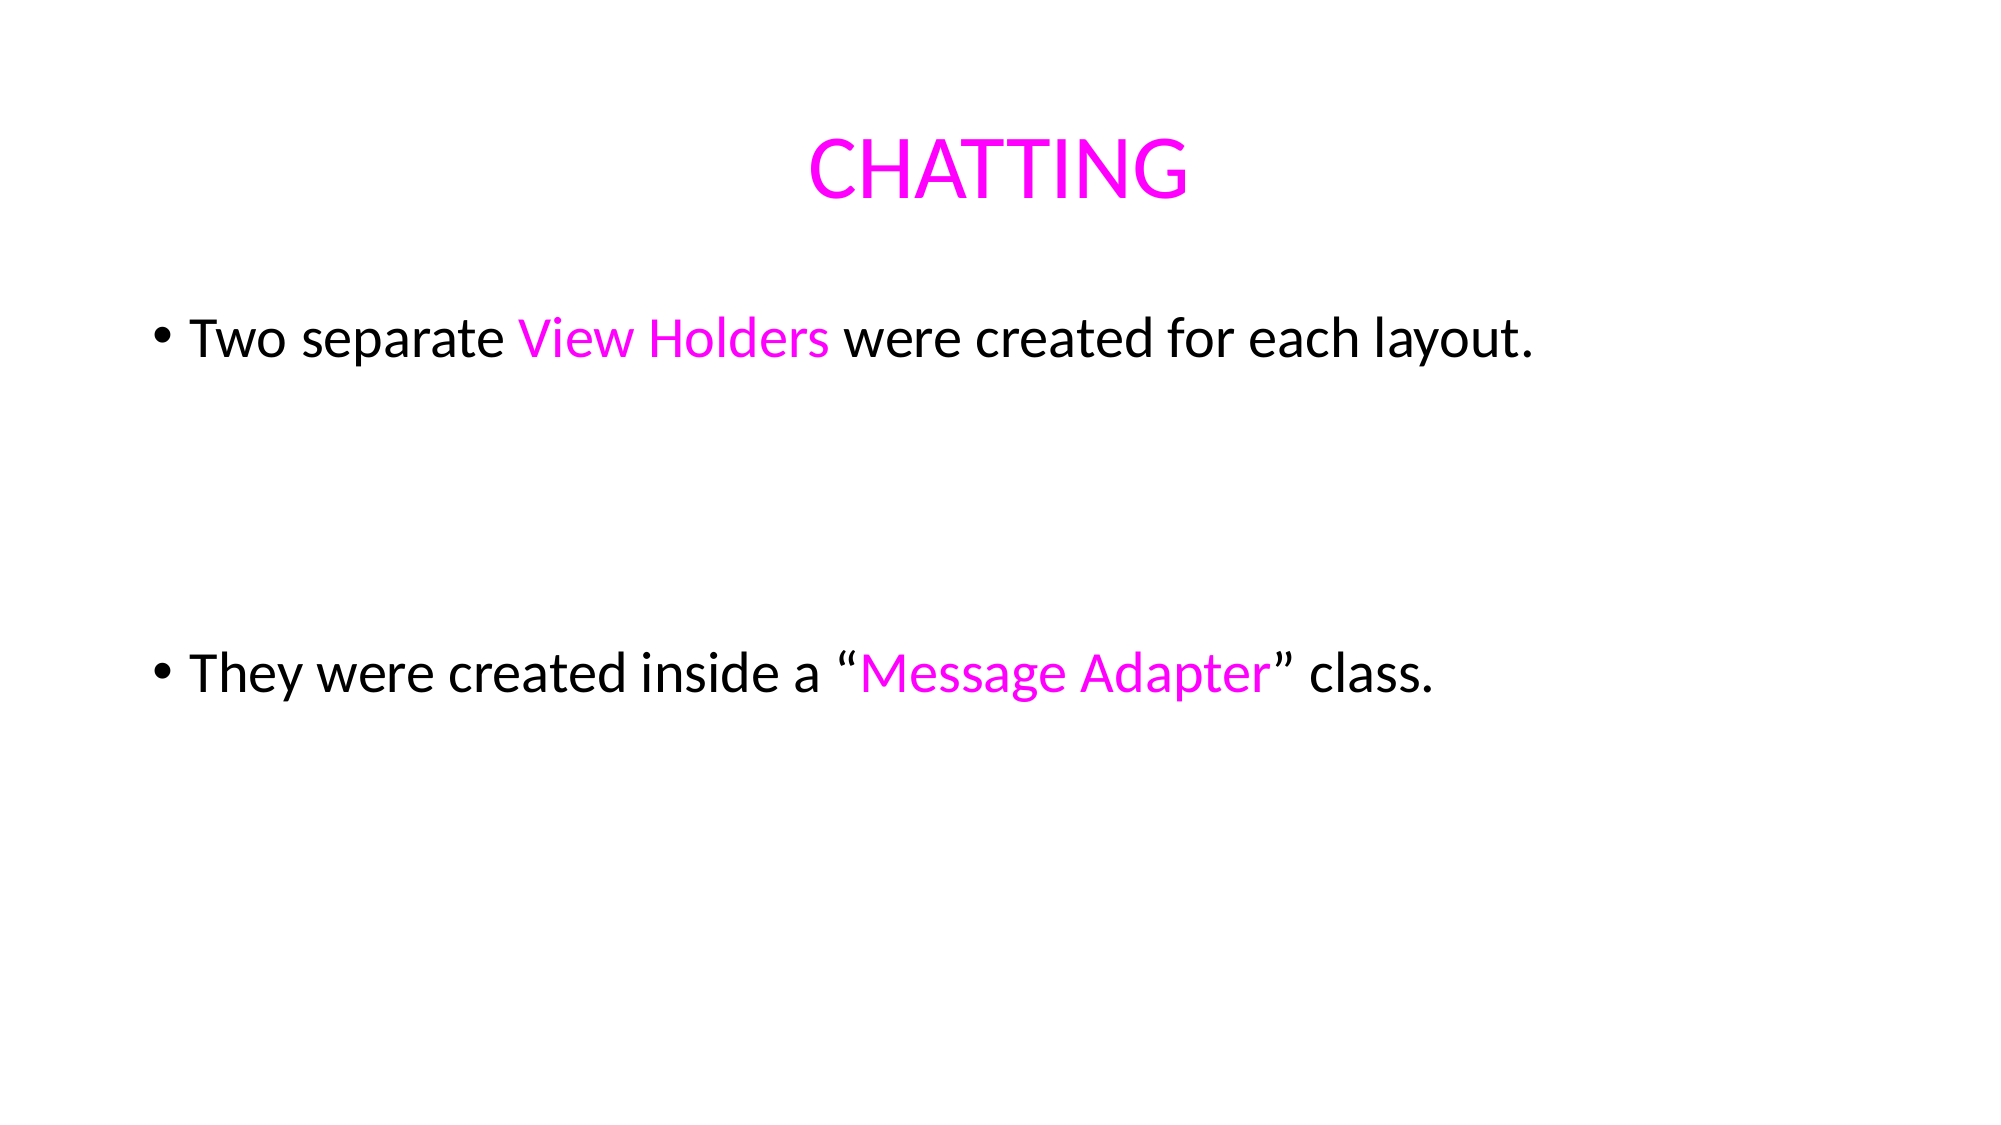

# CHATTING
Two separate View Holders were created for each layout.

They were created inside a “Message Adapter” class.